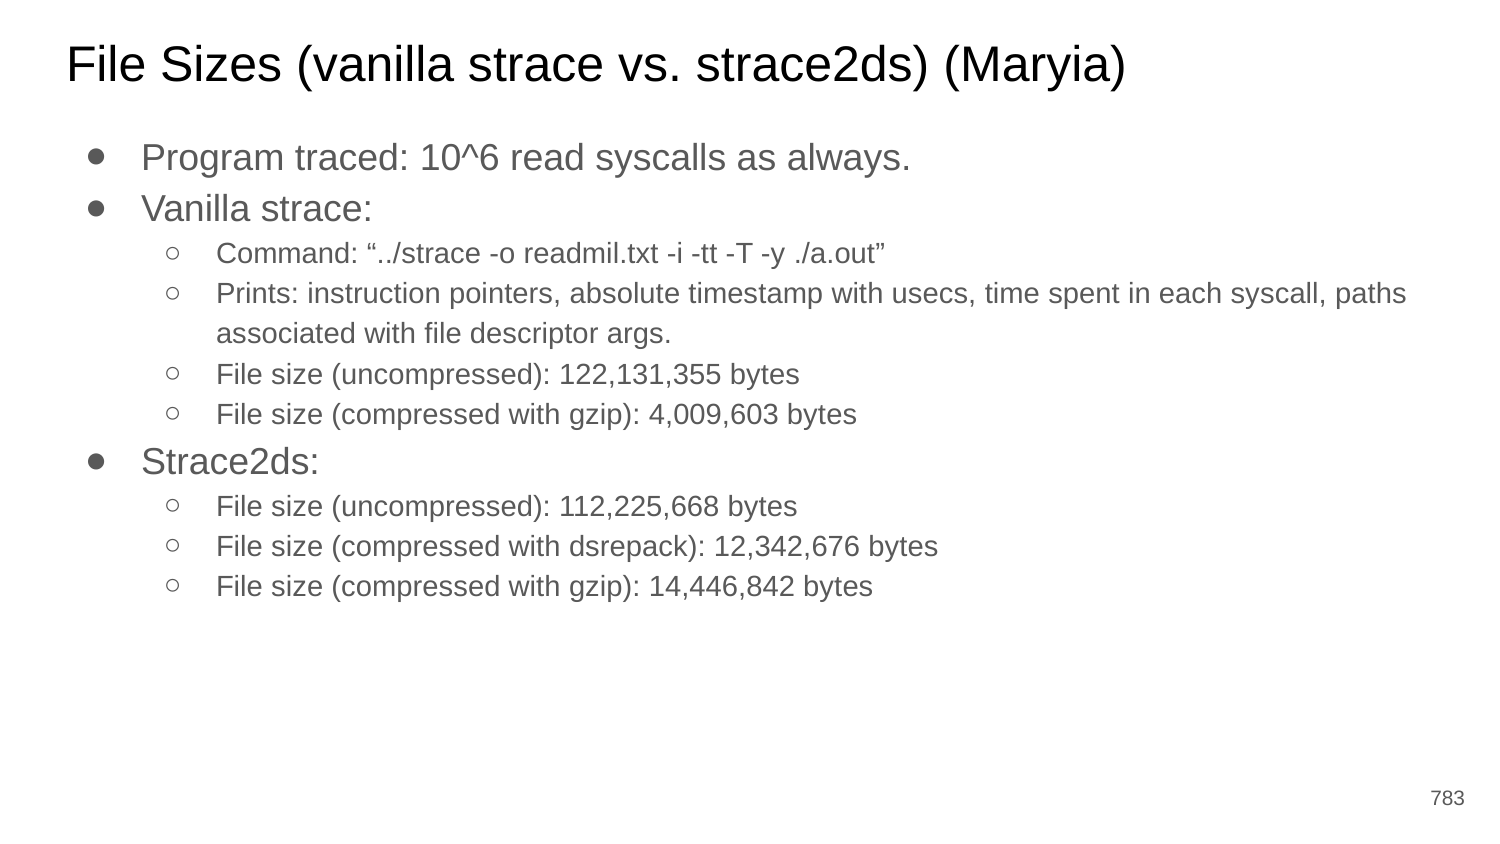

# File Sizes (vanilla strace vs. strace2ds) (Maryia)
Program traced: 10^6 read syscalls as always.
Vanilla strace:
Command: “../strace -o readmil.txt -i -tt -T -y ./a.out”
Prints: instruction pointers, absolute timestamp with usecs, time spent in each syscall, paths associated with file descriptor args.
File size (uncompressed): 122,131,355 bytes
File size (compressed with gzip): 4,009,603 bytes
Strace2ds:
File size (uncompressed): 112,225,668 bytes
File size (compressed with dsrepack): 12,342,676 bytes
File size (compressed with gzip): 14,446,842 bytes

783